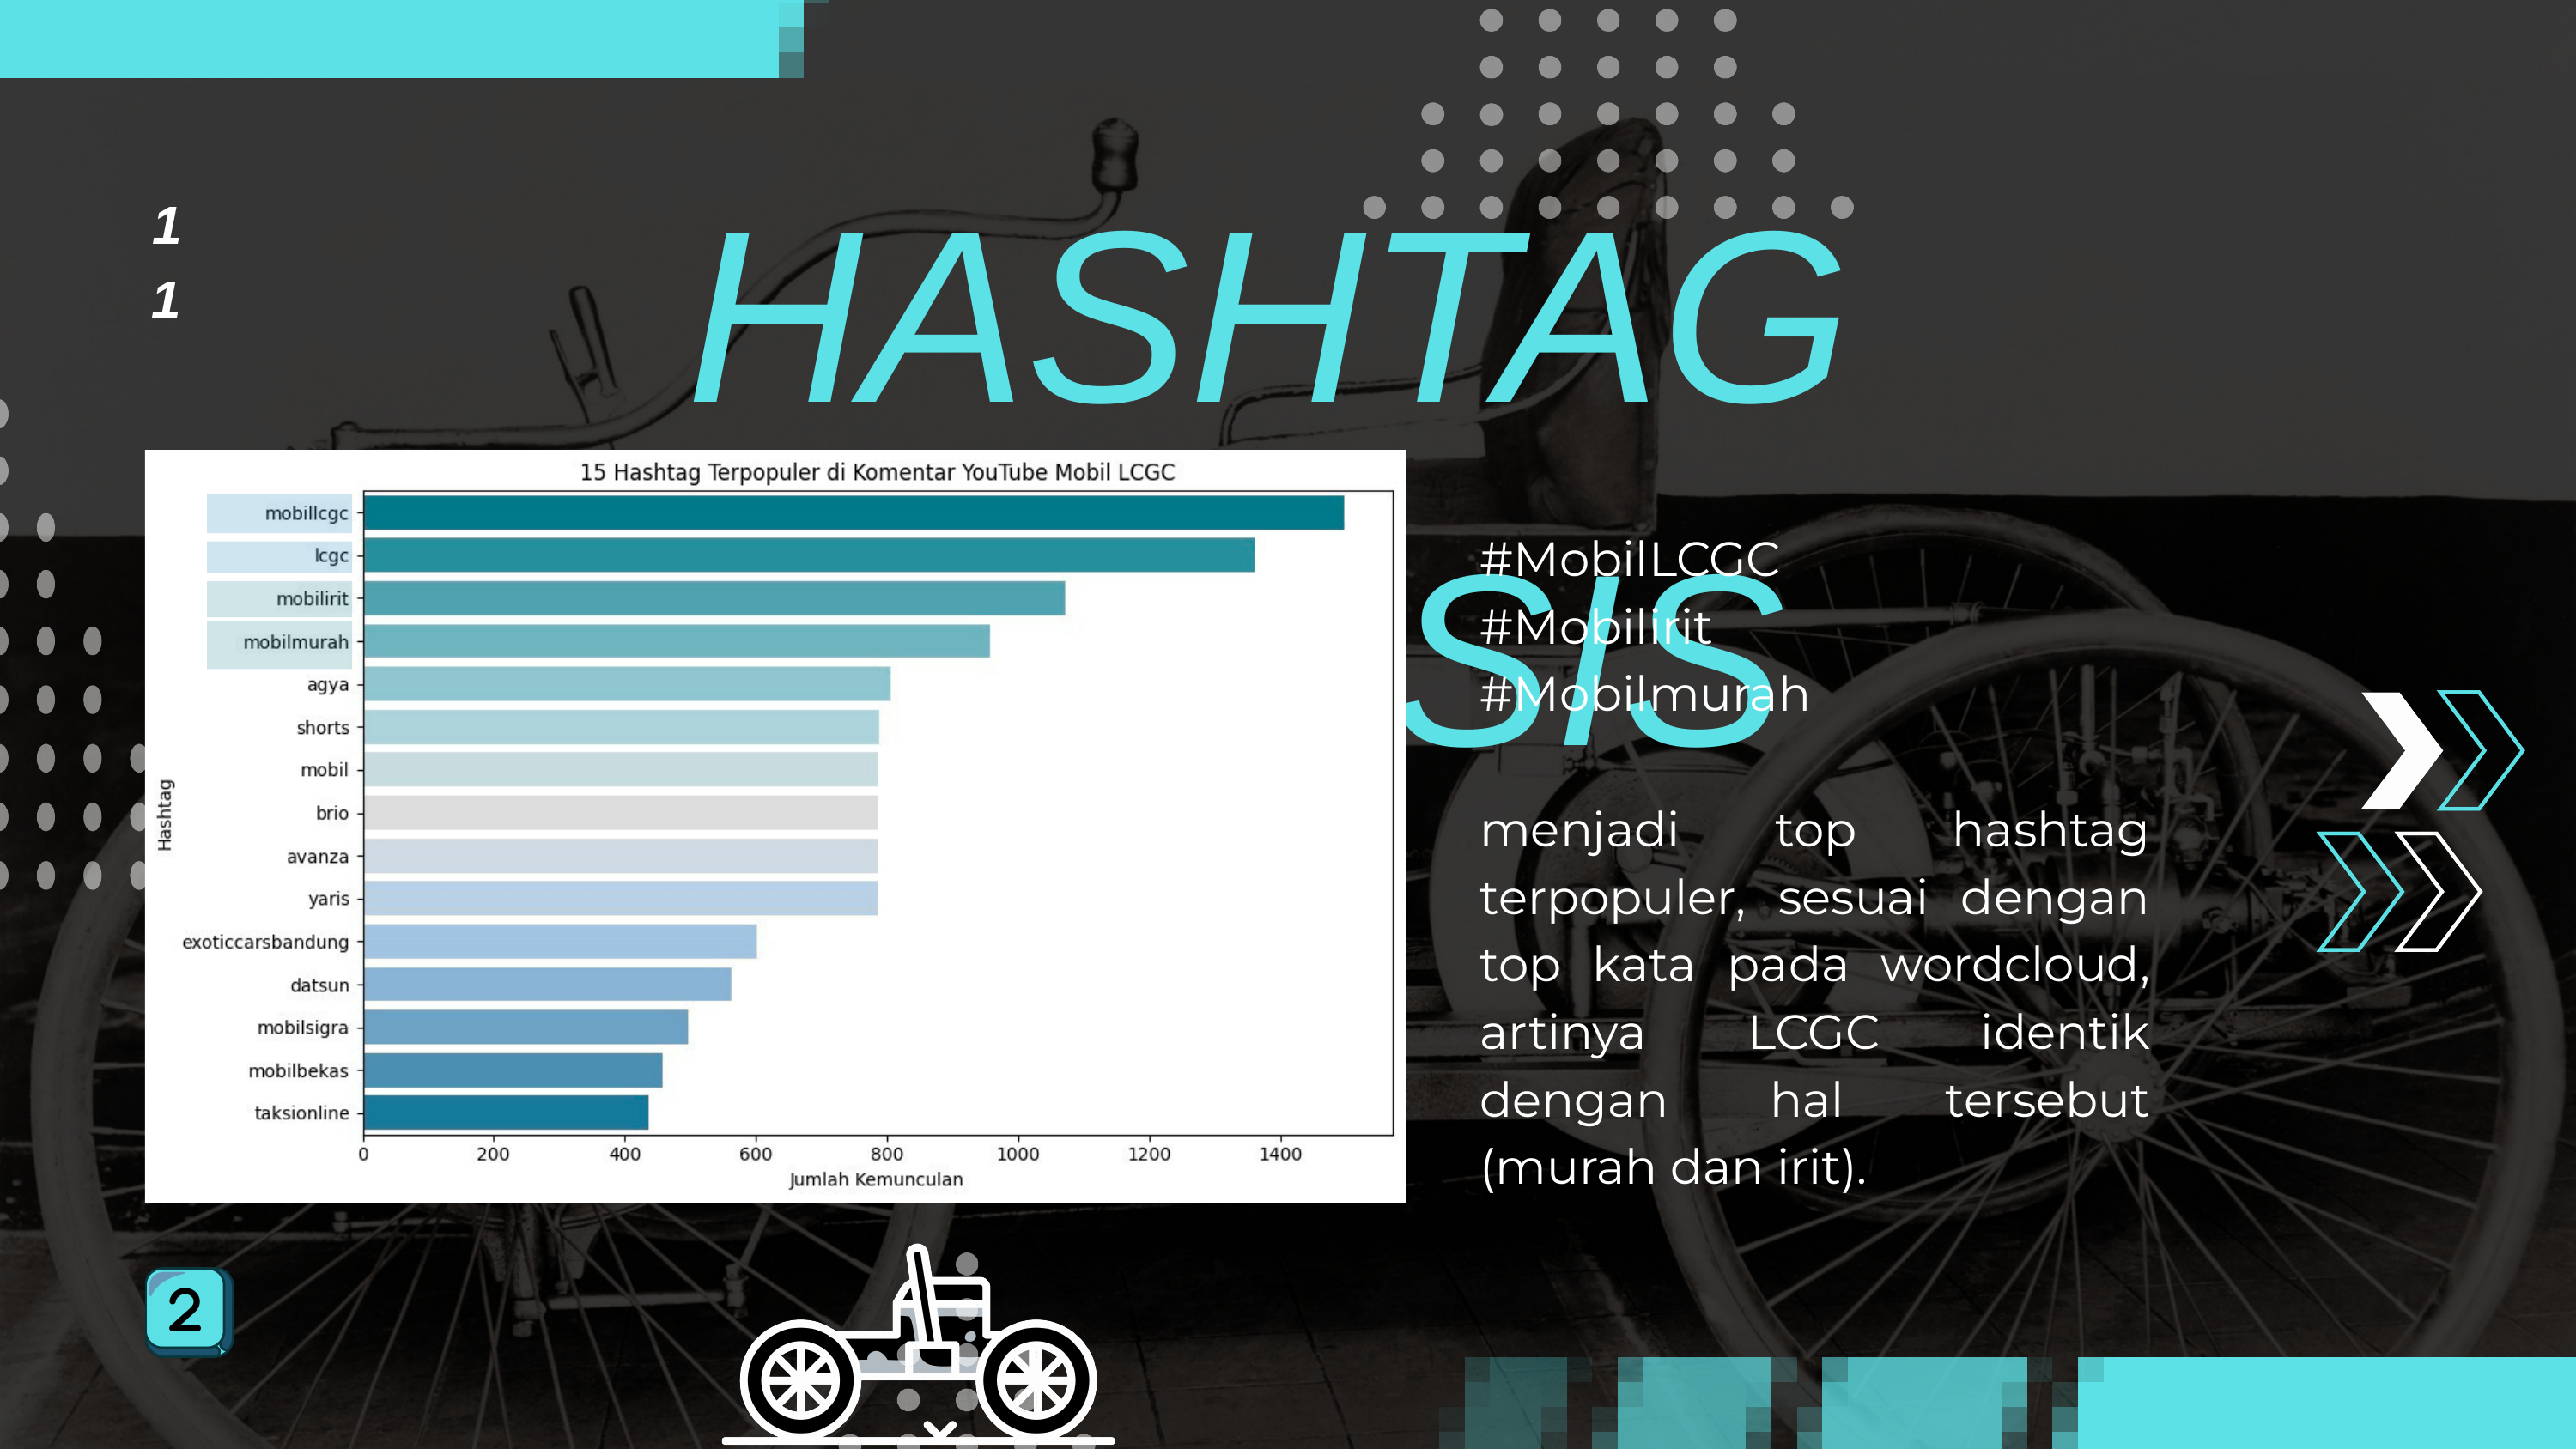

HASHTAG ANALISIS
11

#MobilLCGC
#Mobilirit
#Mobilmurah

menjadi top hashtag terpopuler, sesuai dengan top kata pada wordcloud, artinya LCGC identik dengan hal tersebut (murah dan irit).